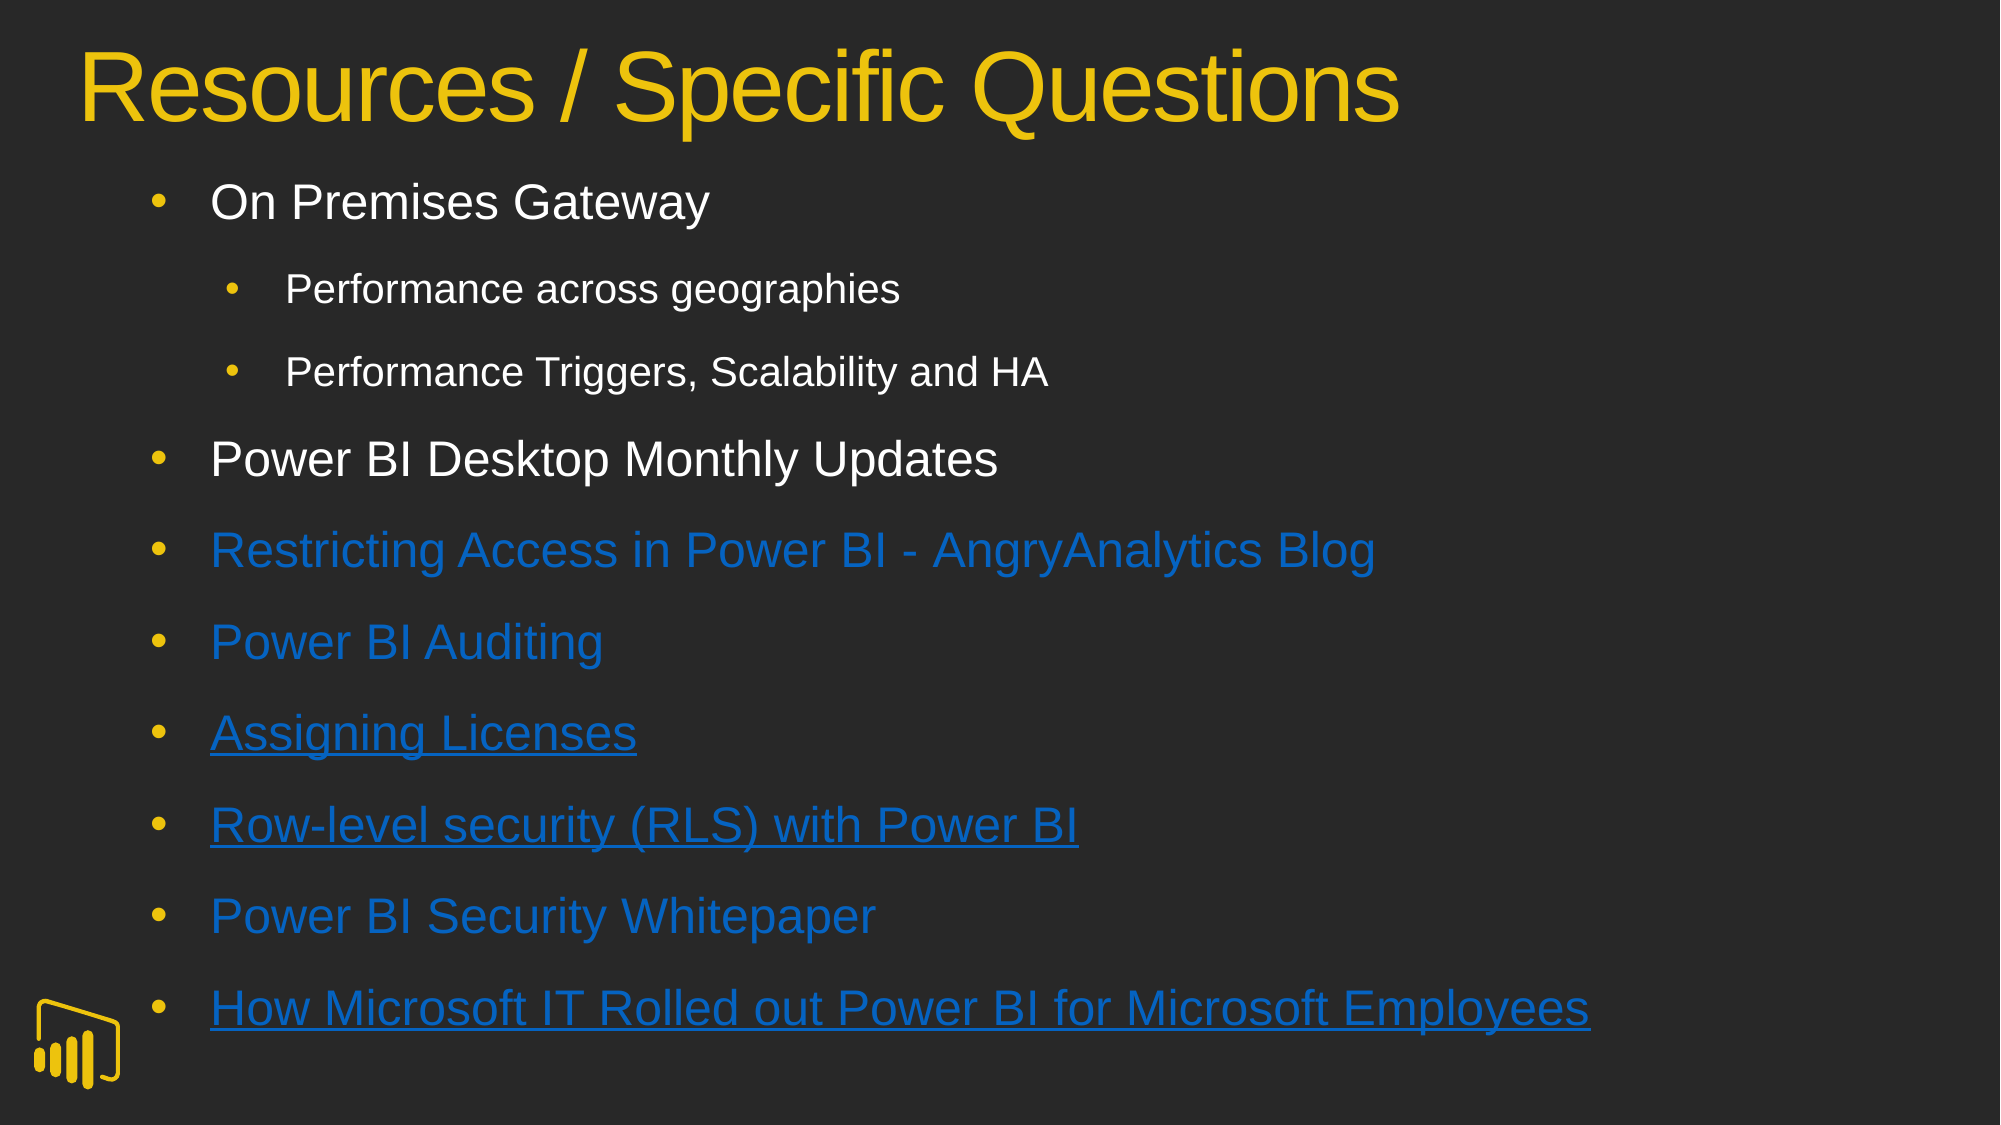

Resources / Specific Questions
On Premises Gateway
Performance across geographies
Performance Triggers, Scalability and HA
Power BI Desktop Monthly Updates
Restricting Access in Power BI - AngryAnalytics Blog
Power BI Auditing
Assigning Licenses
Row-level security (RLS) with Power BI
Power BI Security Whitepaper
How Microsoft IT Rolled out Power BI for Microsoft Employees